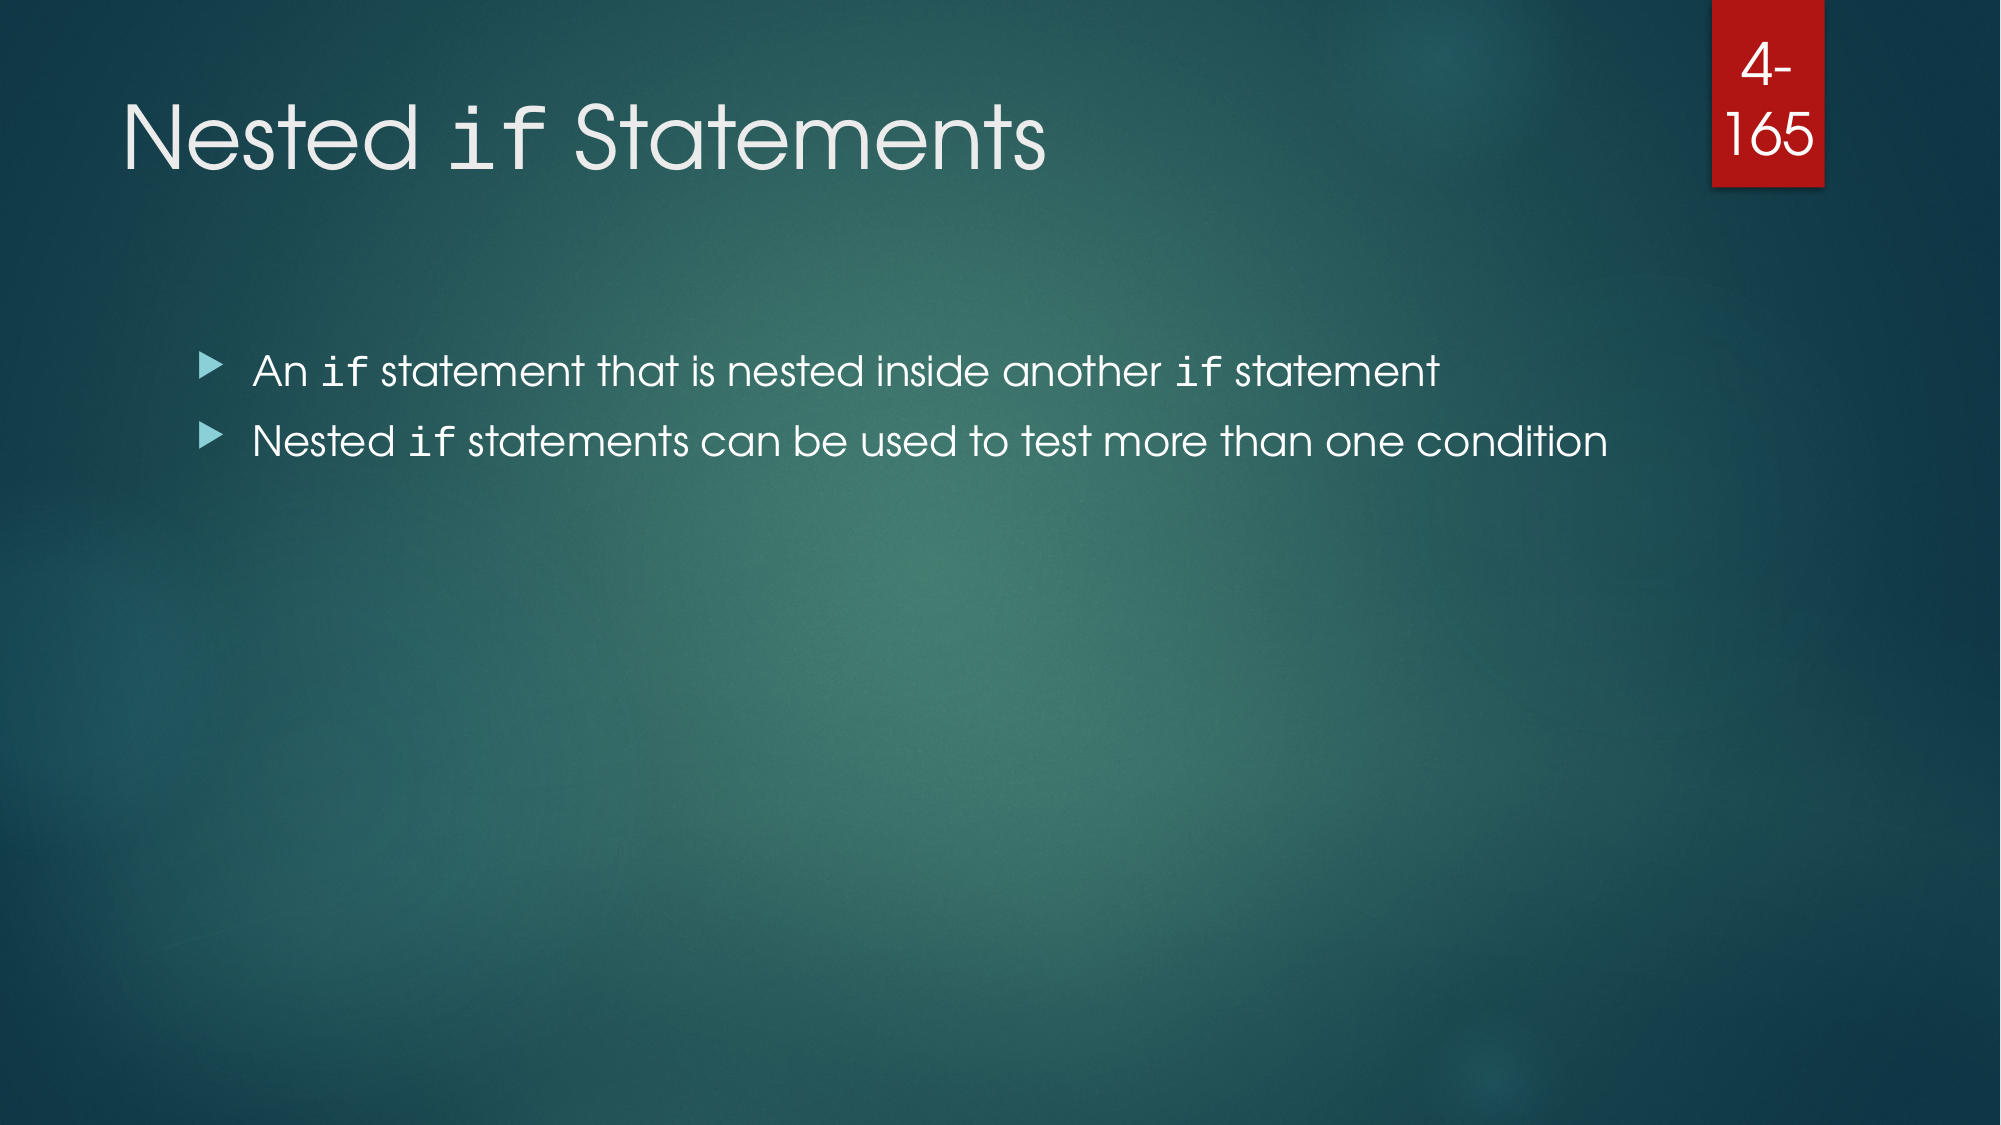

# Nested if Statements
4-165
An if statement that is nested inside another if statement
Nested if statements can be used to test more than one condition